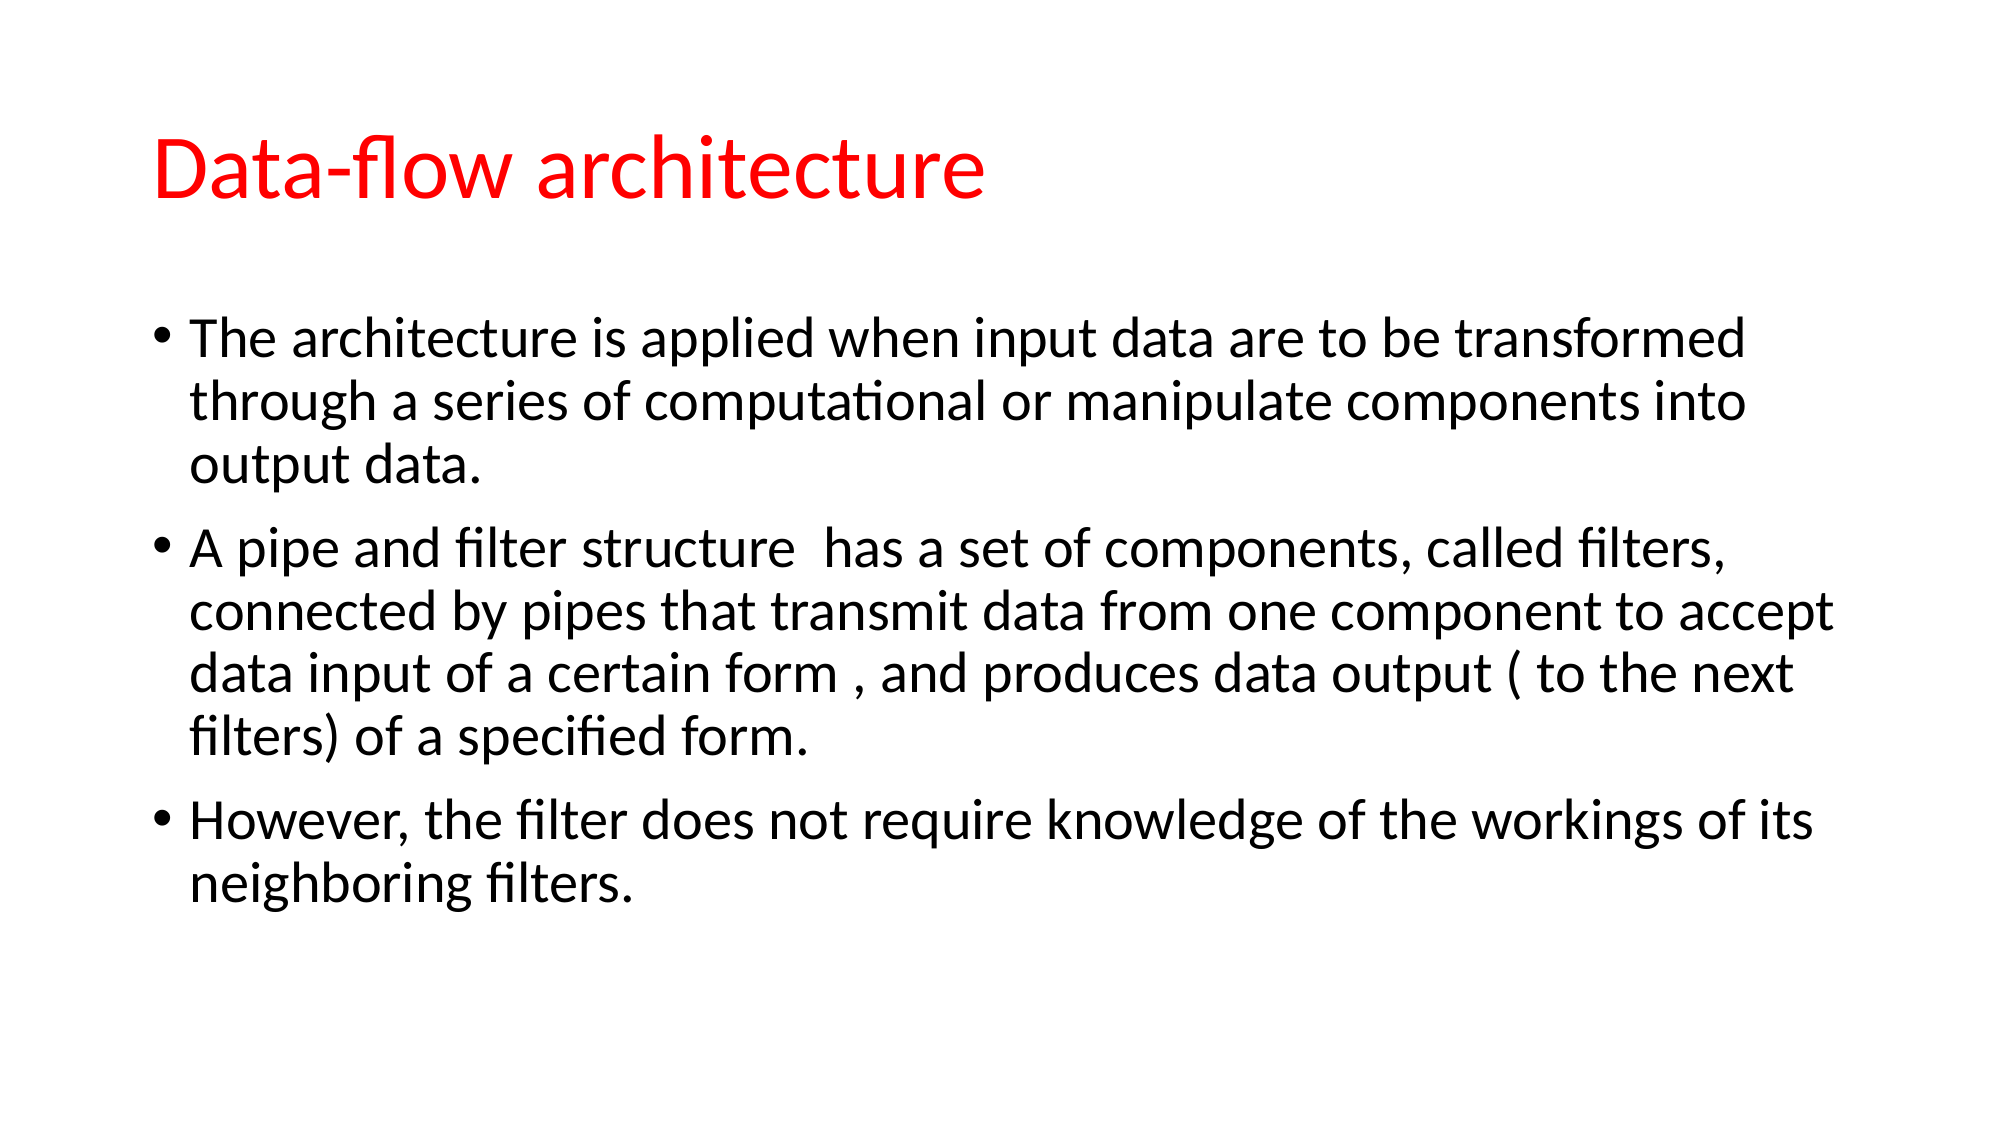

# Data-flow architecture
The architecture is applied when input data are to be transformed through a series of computational or manipulate components into output data.
A pipe and filter structure  has a set of components, called filters, connected by pipes that transmit data from one component to accept data input of a certain form , and produces data output ( to the next filters) of a specified form.
However, the filter does not require knowledge of the workings of its neighboring filters.